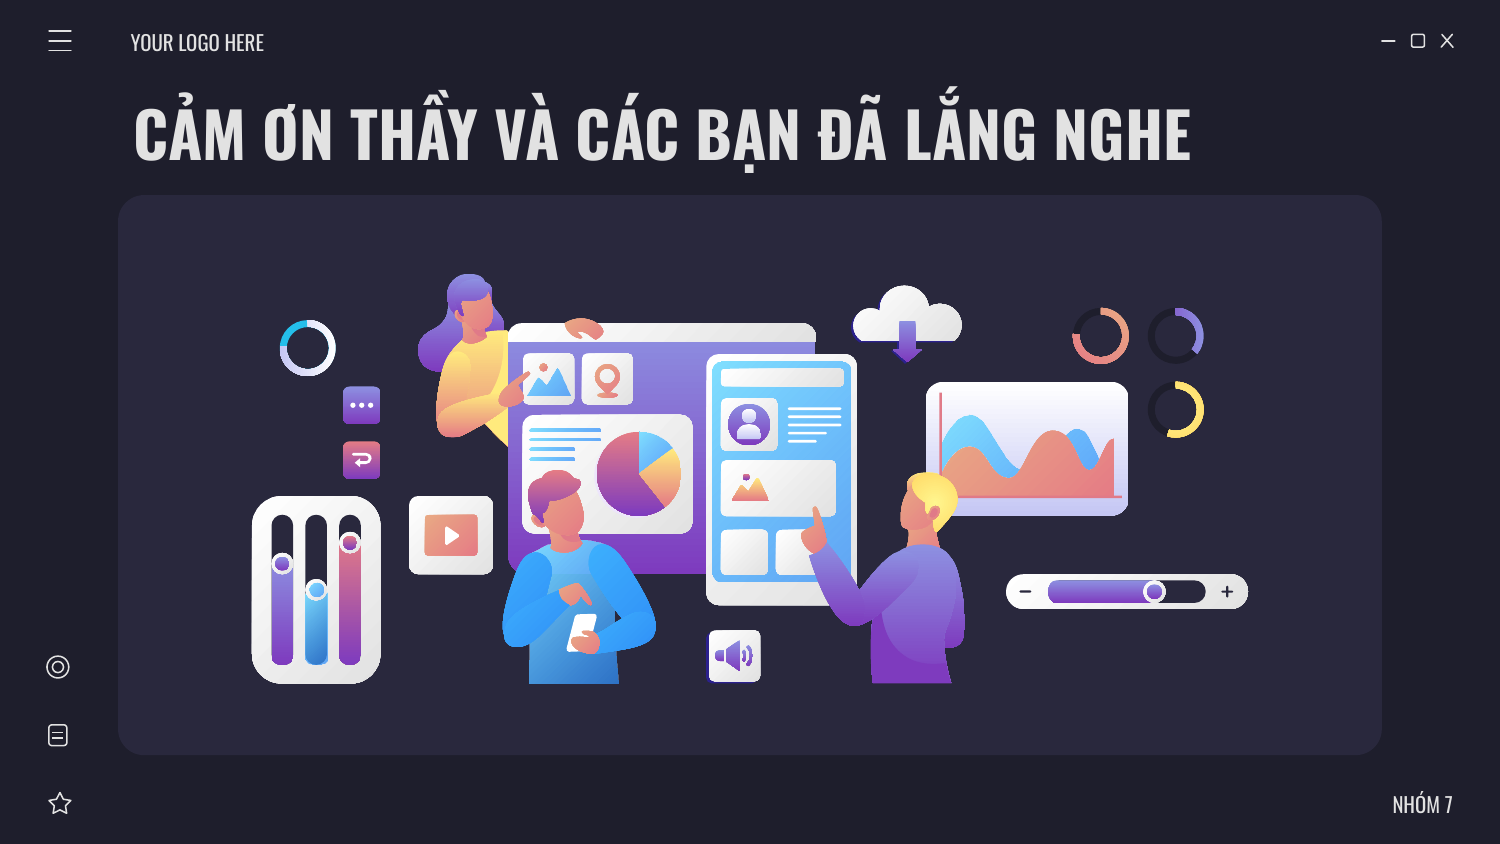

YOUR LOGO HERE

# CẢM ƠN THẦY VÀ CÁC BẠN ĐÃ LẮNG NGHE

NHÓM 7